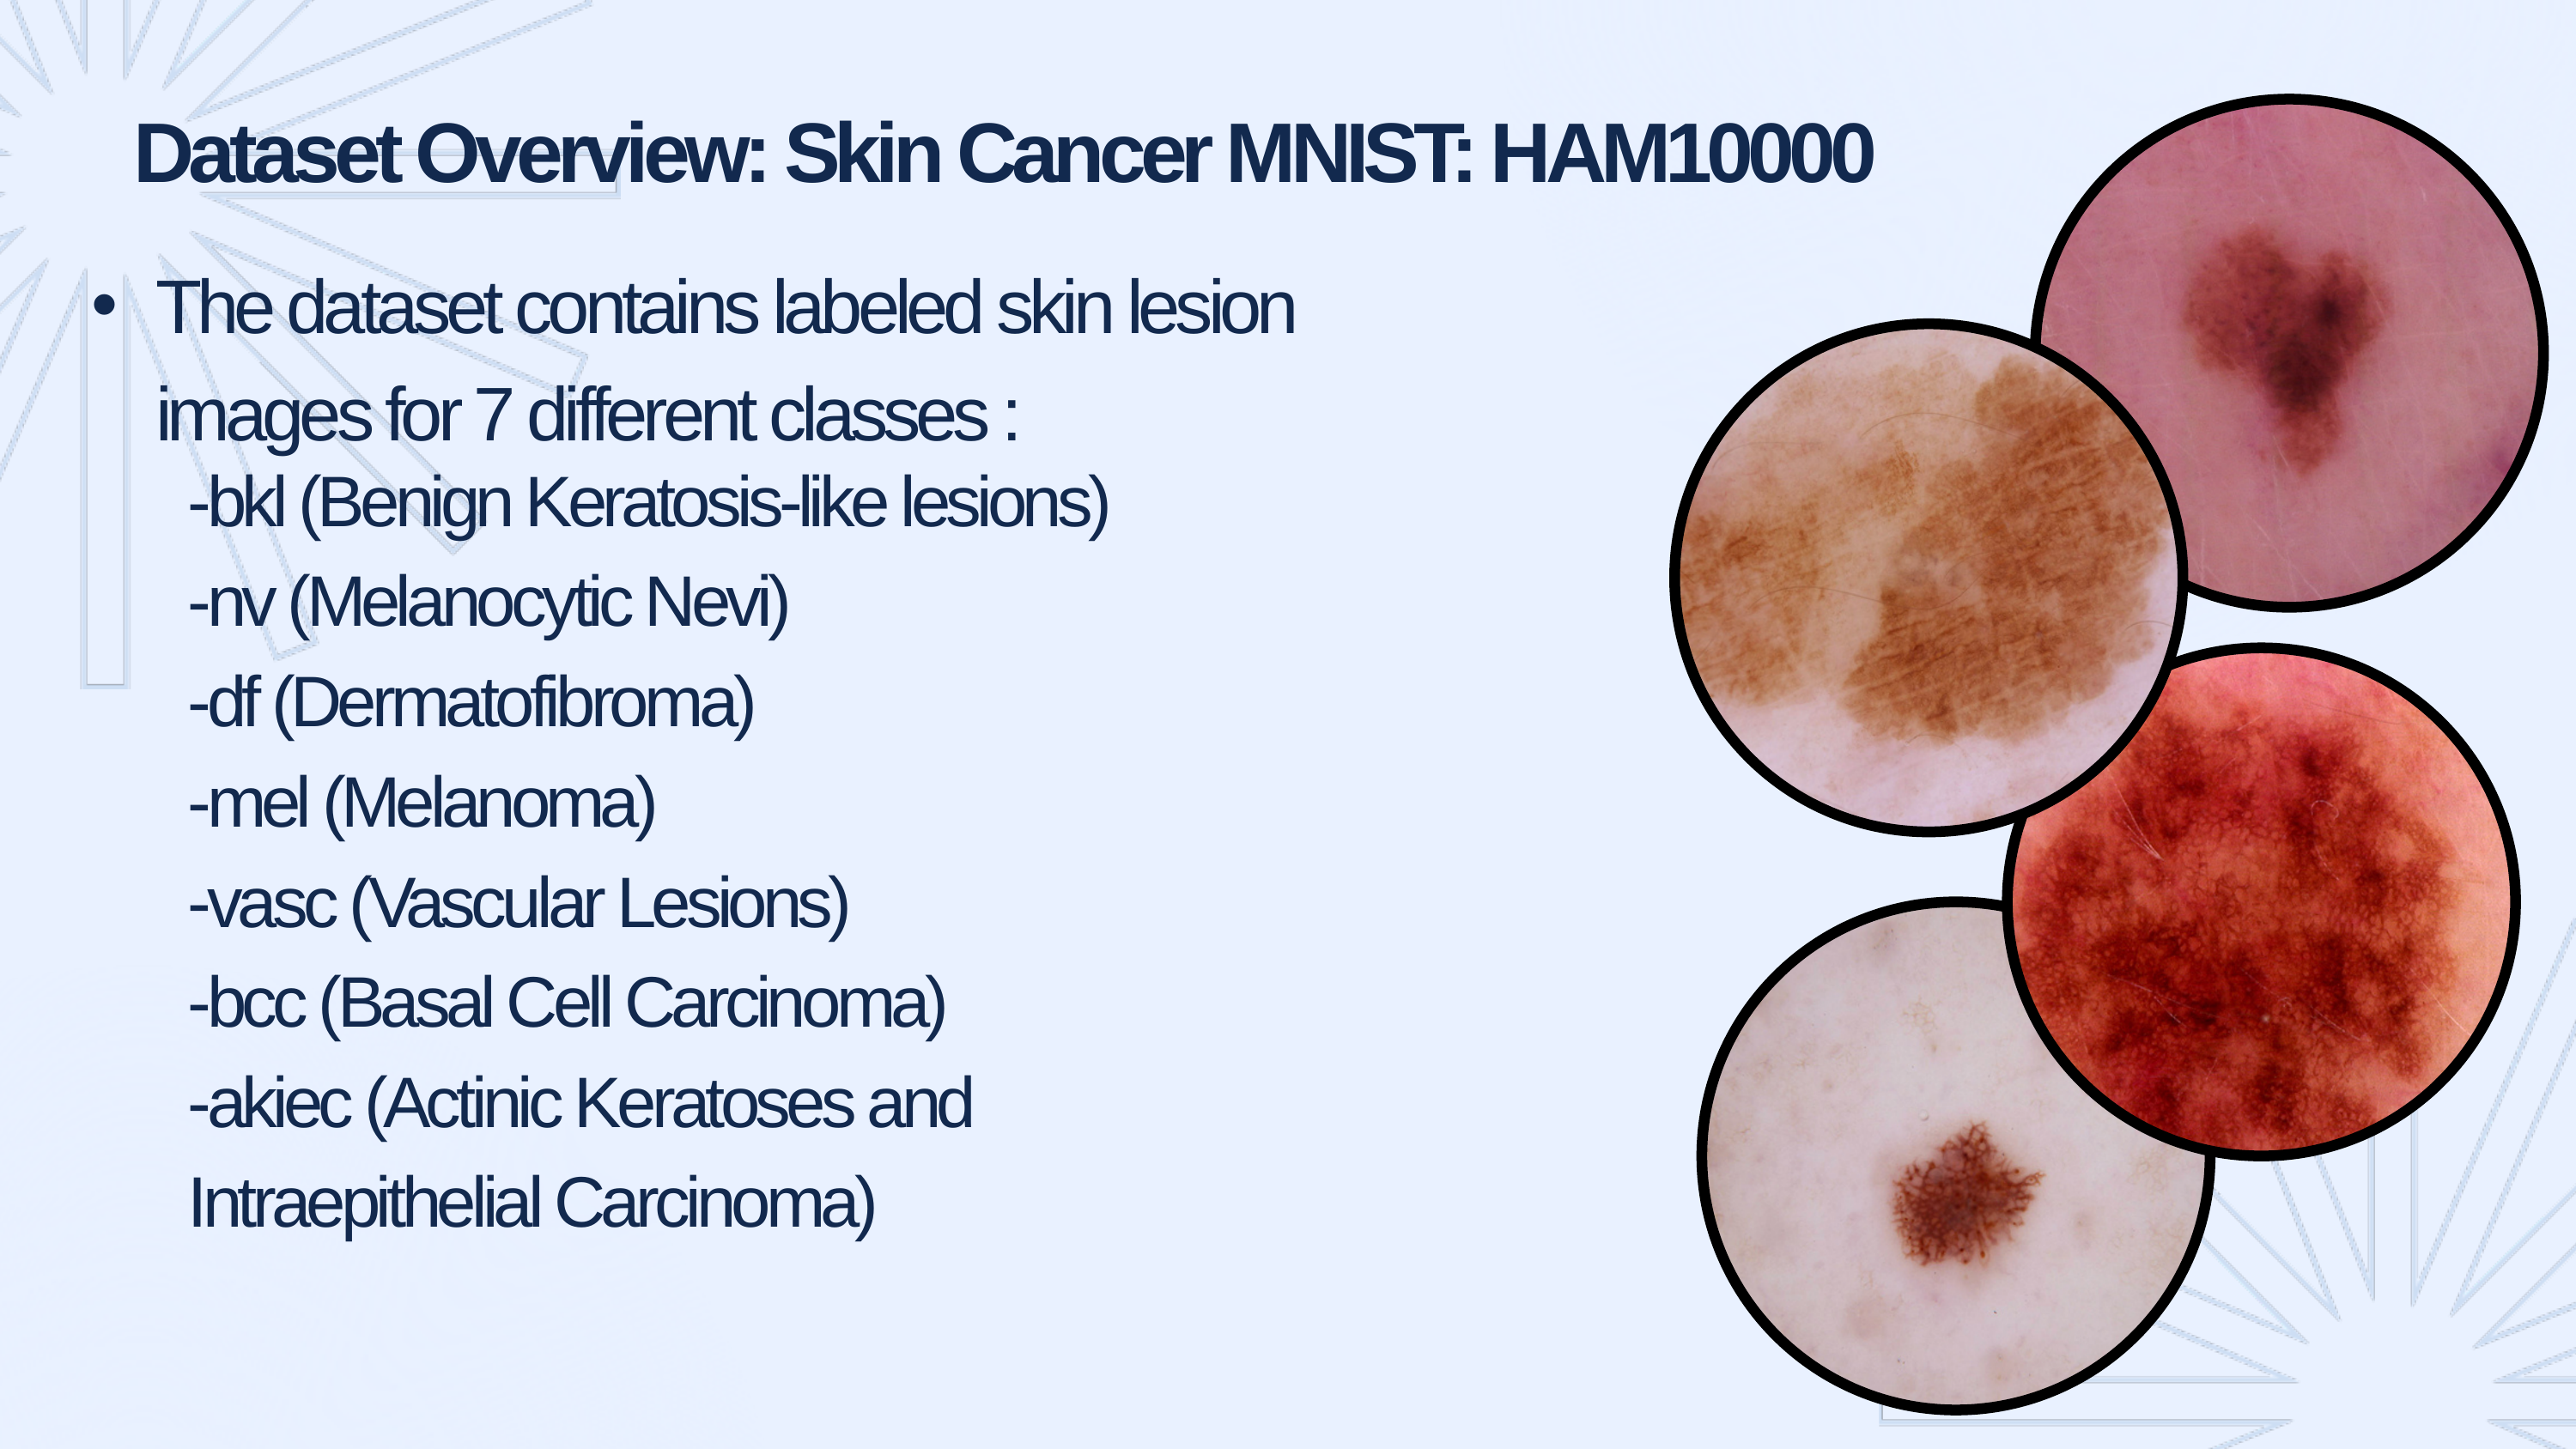

Dataset Overview: Skin Cancer MNIST: HAM10000

The dataset contains labeled skin lesion images for 7 different classes :

-bkl (Benign Keratosis-like lesions)
-nv (Melanocytic Nevi)
-df (Dermatofibroma)
-mel (Melanoma)
-vasc (Vascular Lesions)
-bcc (Basal Cell Carcinoma)
-akiec (Actinic Keratoses and Intraepithelial Carcinoma)